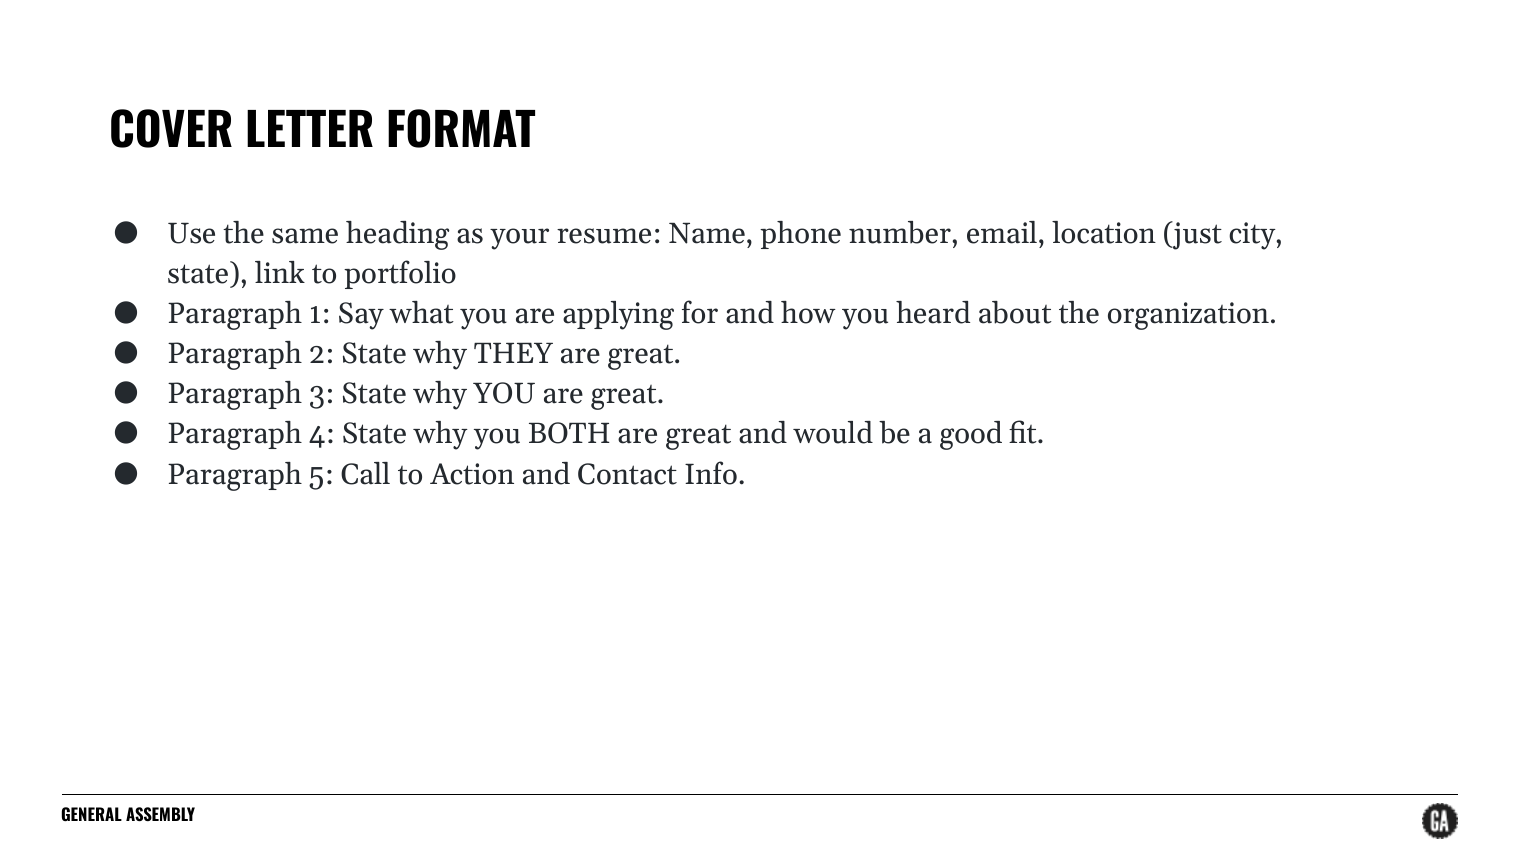

COVER LETTER FORMAT

Use the same heading as your resume: Name, phone number, email, location (just city, state), link to portfolio
Paragraph 1: Say what you are applying for and how you heard about the organization.
Paragraph 2: State why THEY are great.
Paragraph 3: State why YOU are great.
Paragraph 4: State why you BOTH are great and would be a good fit.
Paragraph 5: Call to Action and Contact Info.